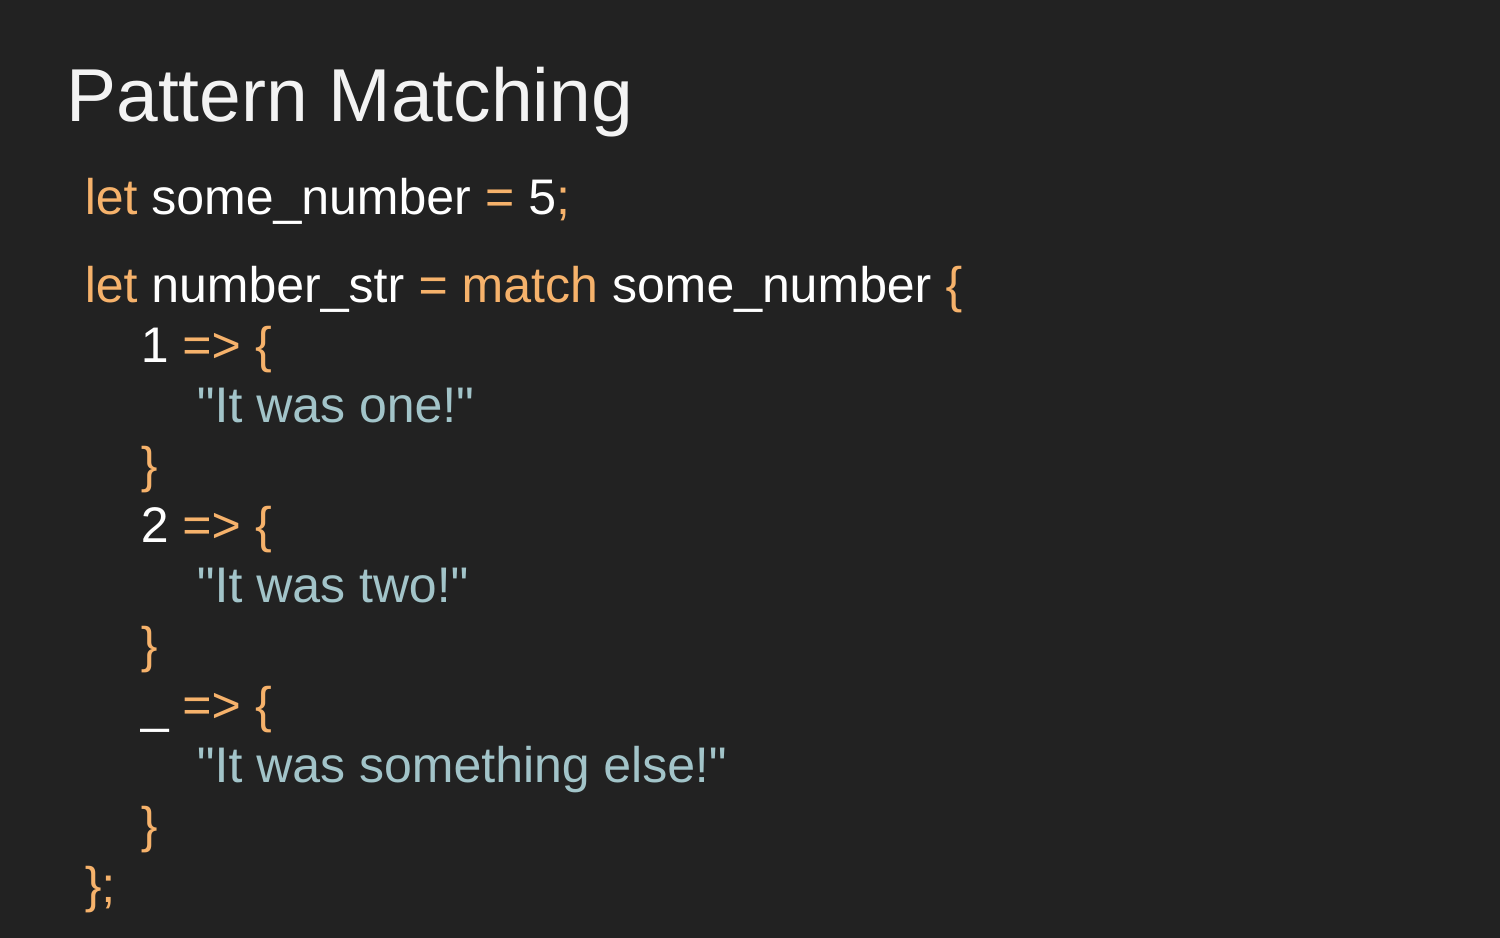

Pattern Matching
let some_number = 5;
let number_str = match some_number {
    1 => {
        "It was one!"
    }
    2 => {
        "It was two!"
    }
    _ => {
        "It was something else!"
    }
};